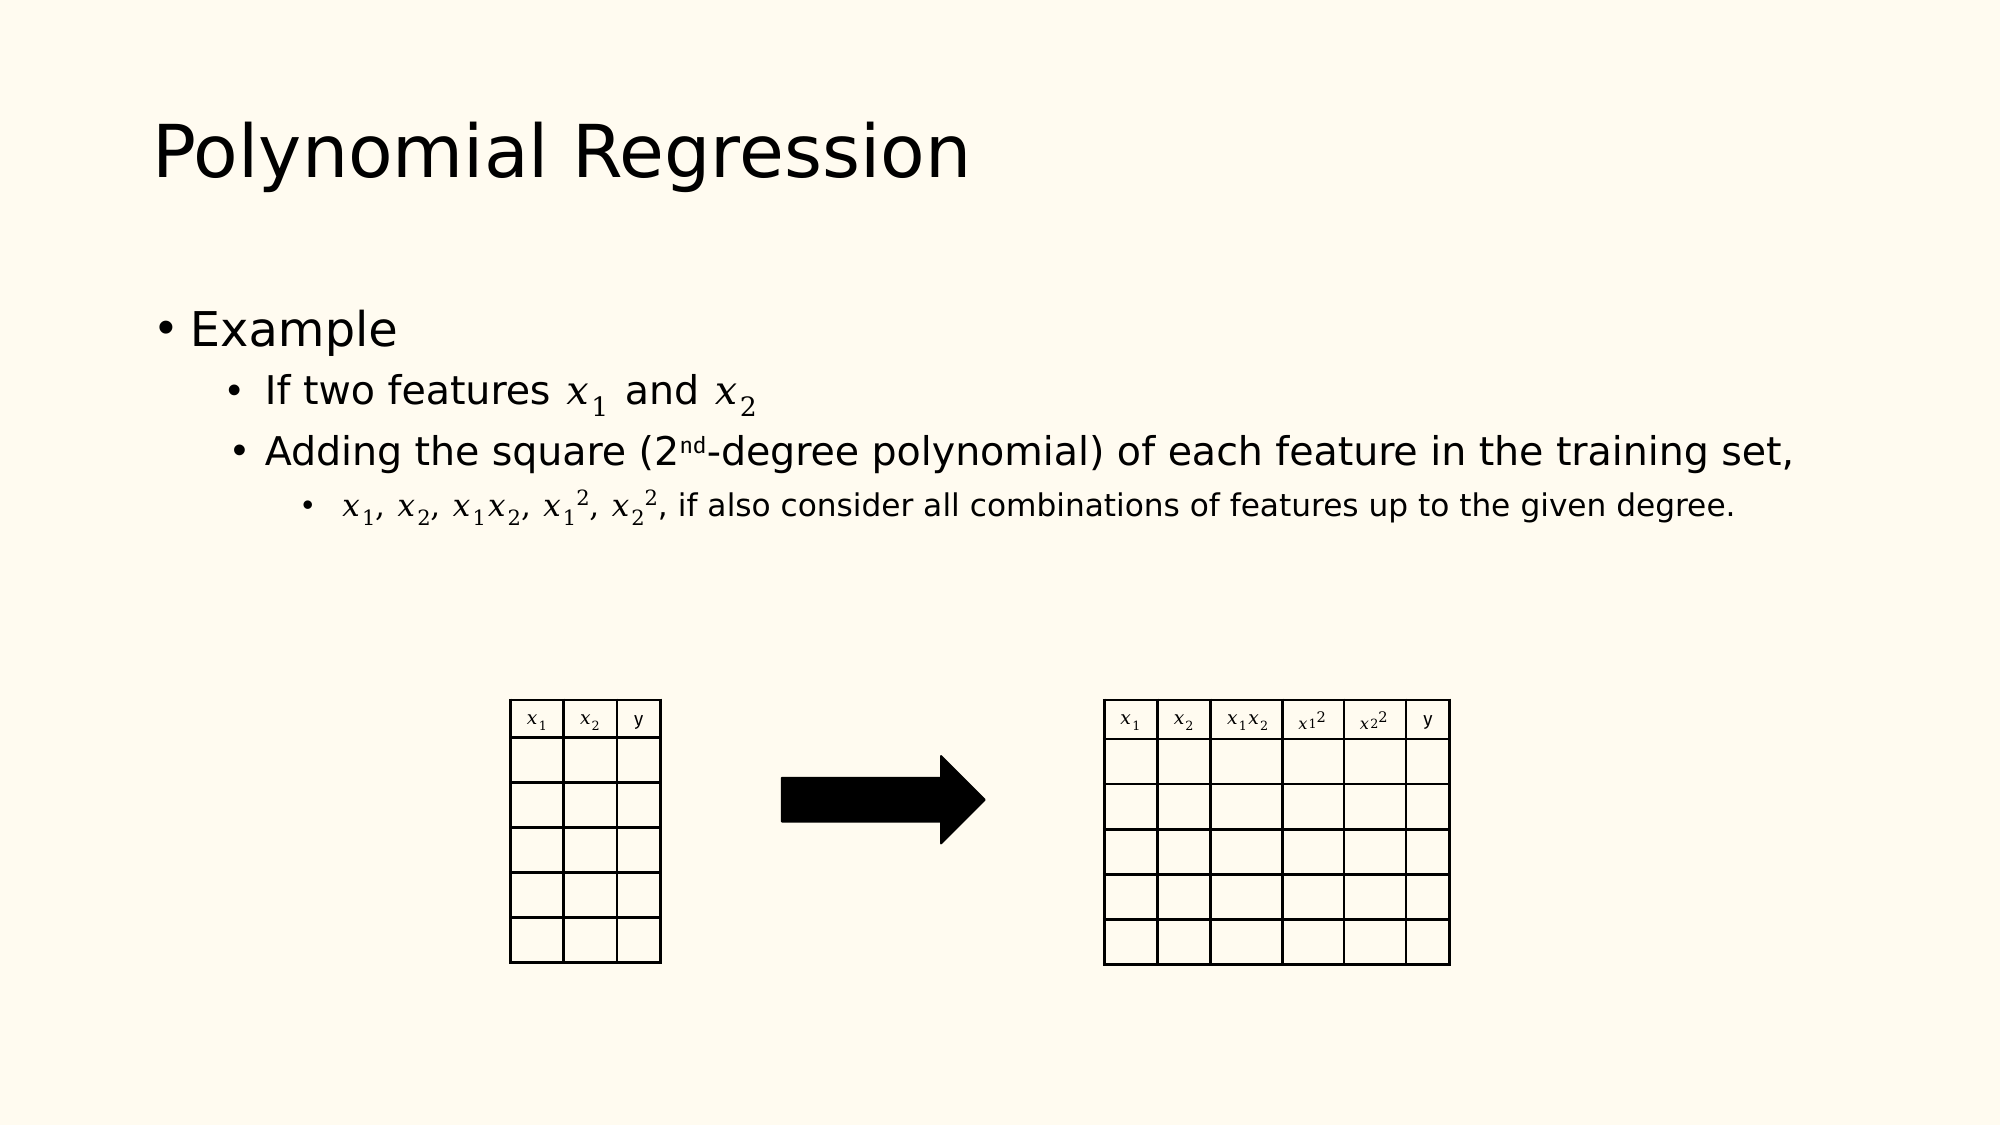

# Polynomial Regression
Example
If two features 𝑥1  and 𝑥2
Adding the square (2nd-degree polynomial) of each feature in the training set,
𝑥1, 𝑥2, 𝑥1𝑥2, 𝑥12, 𝑥22, if also consider all combinations of features up to the given degree.
| 𝑥1 | 𝑥2 | y |
| --- | --- | --- |
|  |  |  |
|  |  |  |
|  |  |  |
|  |  |  |
|  |  |  |
| 𝑥1 | 𝑥2 | 𝑥1𝑥2 | 𝑥12 | 𝑥22 | y |
| --- | --- | --- | --- | --- | --- |
|  |  |  |  |  |  |
|  |  |  |  |  |  |
|  |  |  |  |  |  |
|  |  |  |  |  |  |
|  |  |  |  |  |  |